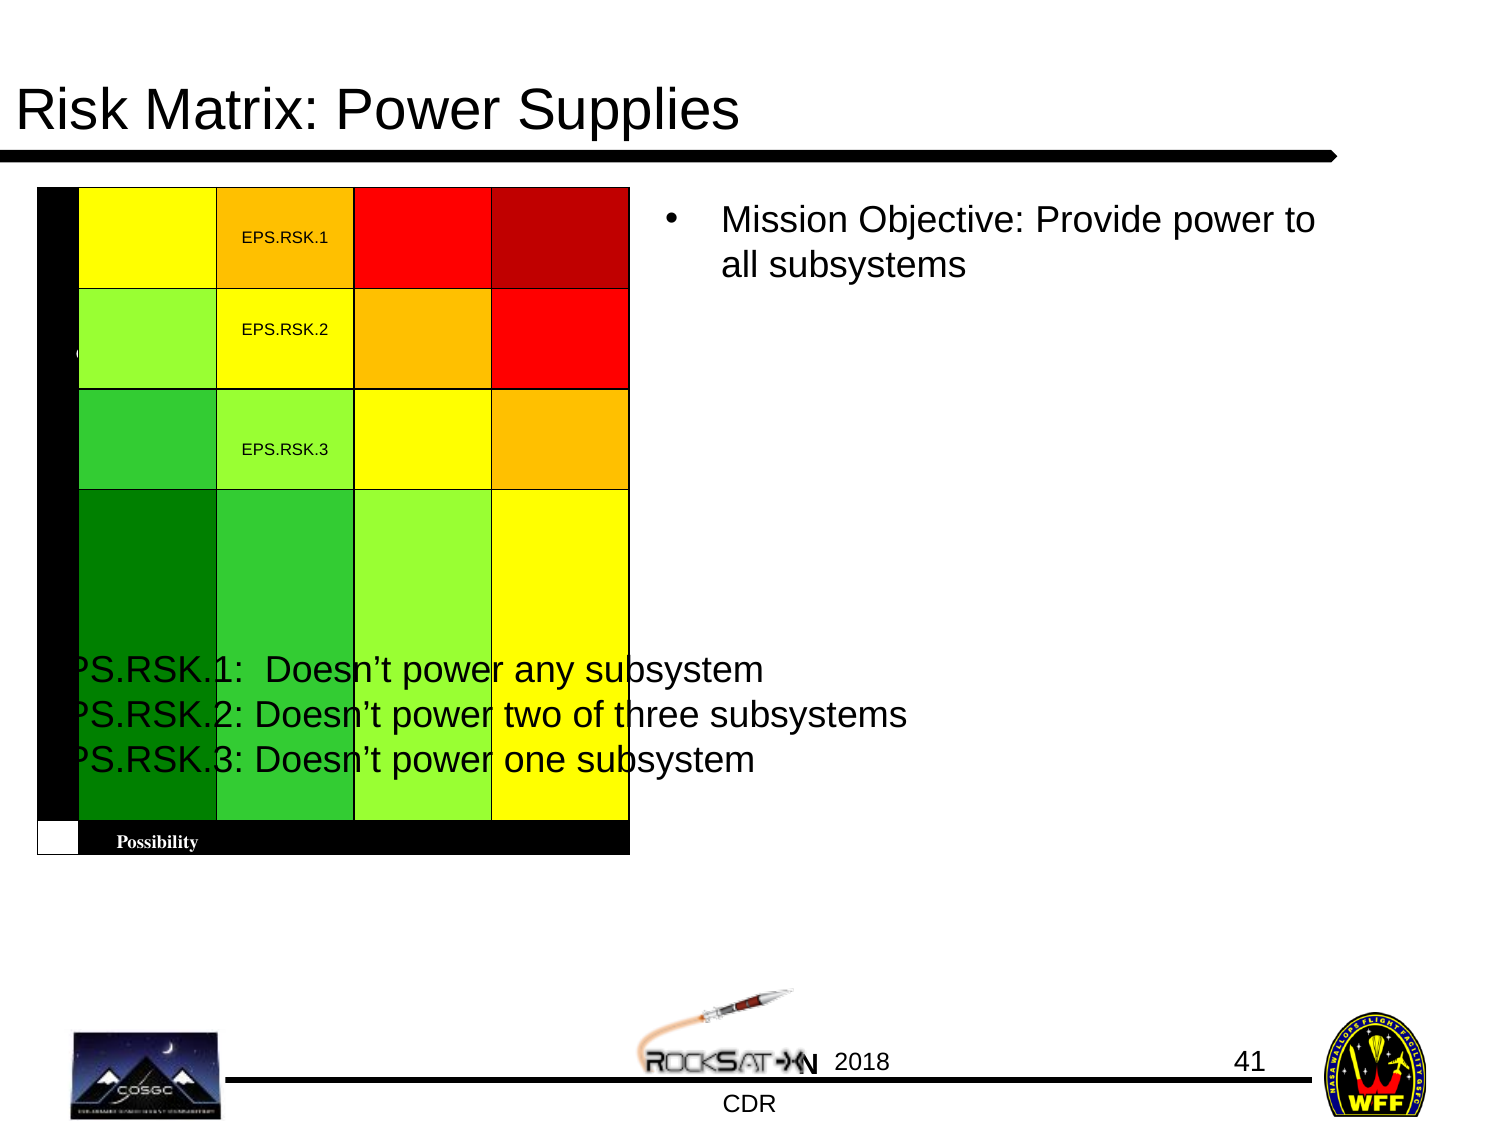

# Risk Matrix: Power Supplies
| Consequence |  | EPS.RSK.1 |  |  |
| --- | --- | --- | --- | --- |
|  |  | EPS.RSK.2 |  |  |
|  |  | EPS.RSK.3 |  |  |
|  |  |  |  |  |
|  | Possibility |  |  |  |
Mission Objective: Provide power to all subsystems
EPS.RSK.1:  Doesn’t power any subsystem
EPS.RSK.2: Doesn’t power two of three subsystems
EPS.RSK.3: Doesn’t power one subsystem
41